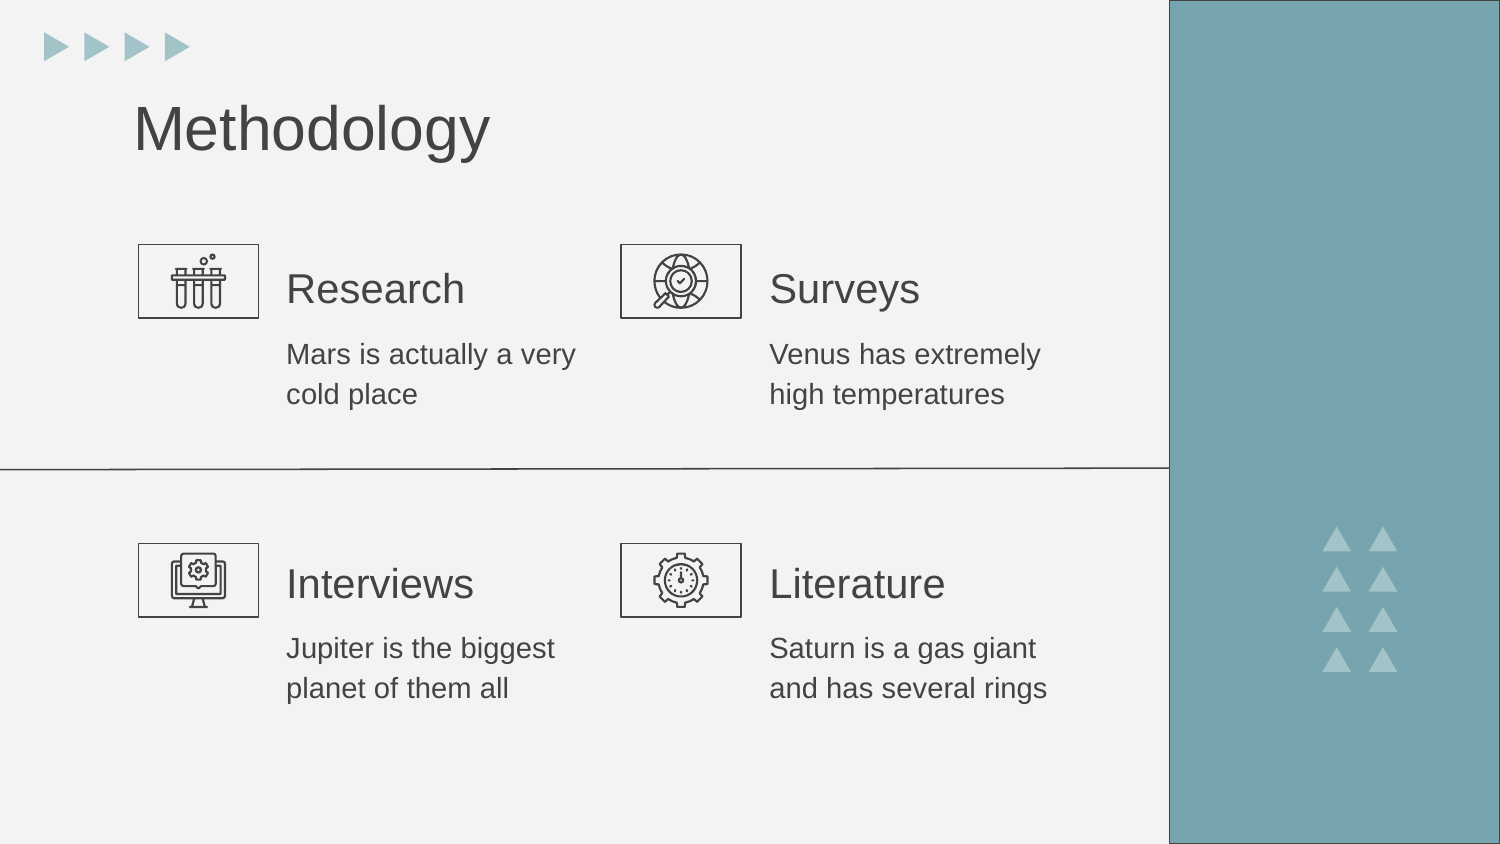

# Methodology

Research
Surveys

Mars is actually a very cold place
Venus has extremely high temperatures
Interviews
Literature

Jupiter is the biggest planet of them all
Saturn is a gas giant and has several rings